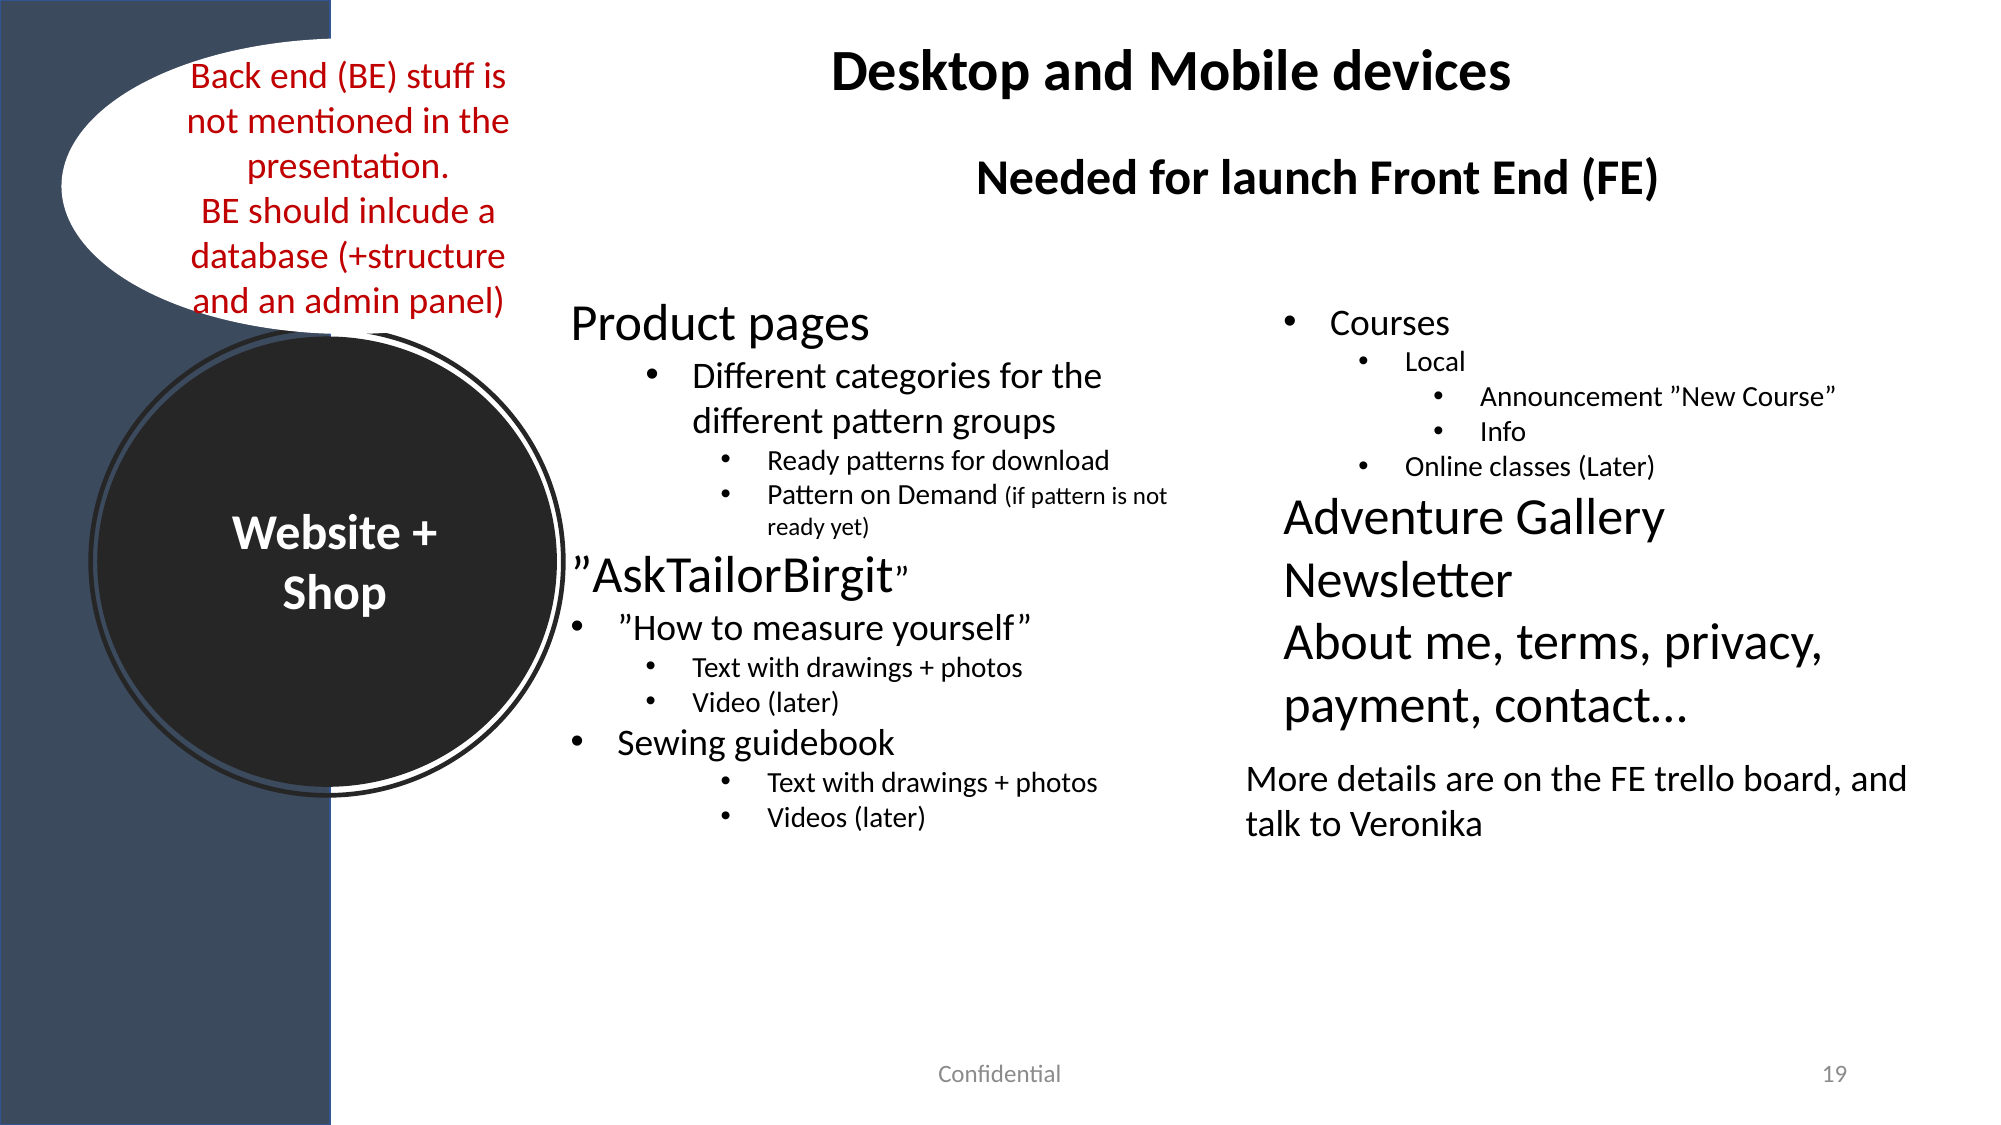

Desktop and Mobile devices
Back end (BE) stuff is not mentioned in the presentation.
BE should inlcude a database (+structure and an admin panel)
Needed for launch Front End (FE)
Product pages
Different categories for the different pattern groups
Ready patterns for download
Pattern on Demand (if pattern is not ready yet)
”AskTailorBirgit”
”How to measure yourself”
Text with drawings + photos
Video (later)
Sewing guidebook
Text with drawings + photos
Videos (later)

Courses
Local
Announcement ”New Course”
Info
Online classes (Later)
Adventure Gallery
Newsletter
About me, terms, privacy, payment, contact…

Website + Shop
More details are on the FE trello board, and talk to Veronika

Confidential
19